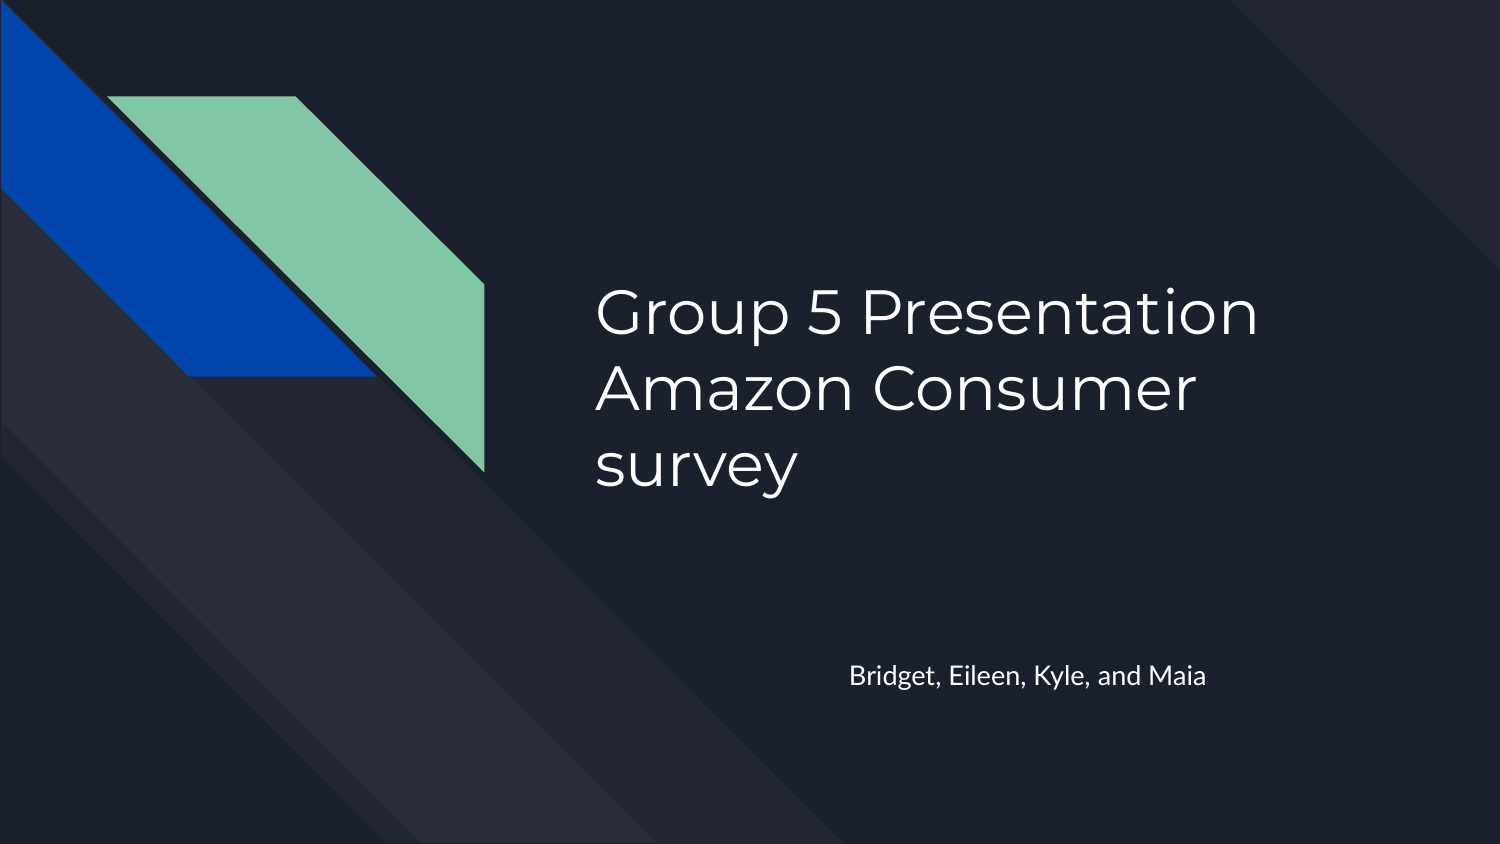

# Group 5 Presentation
Amazon Consumer survey
Bridget, Eileen, Kyle, and Maia